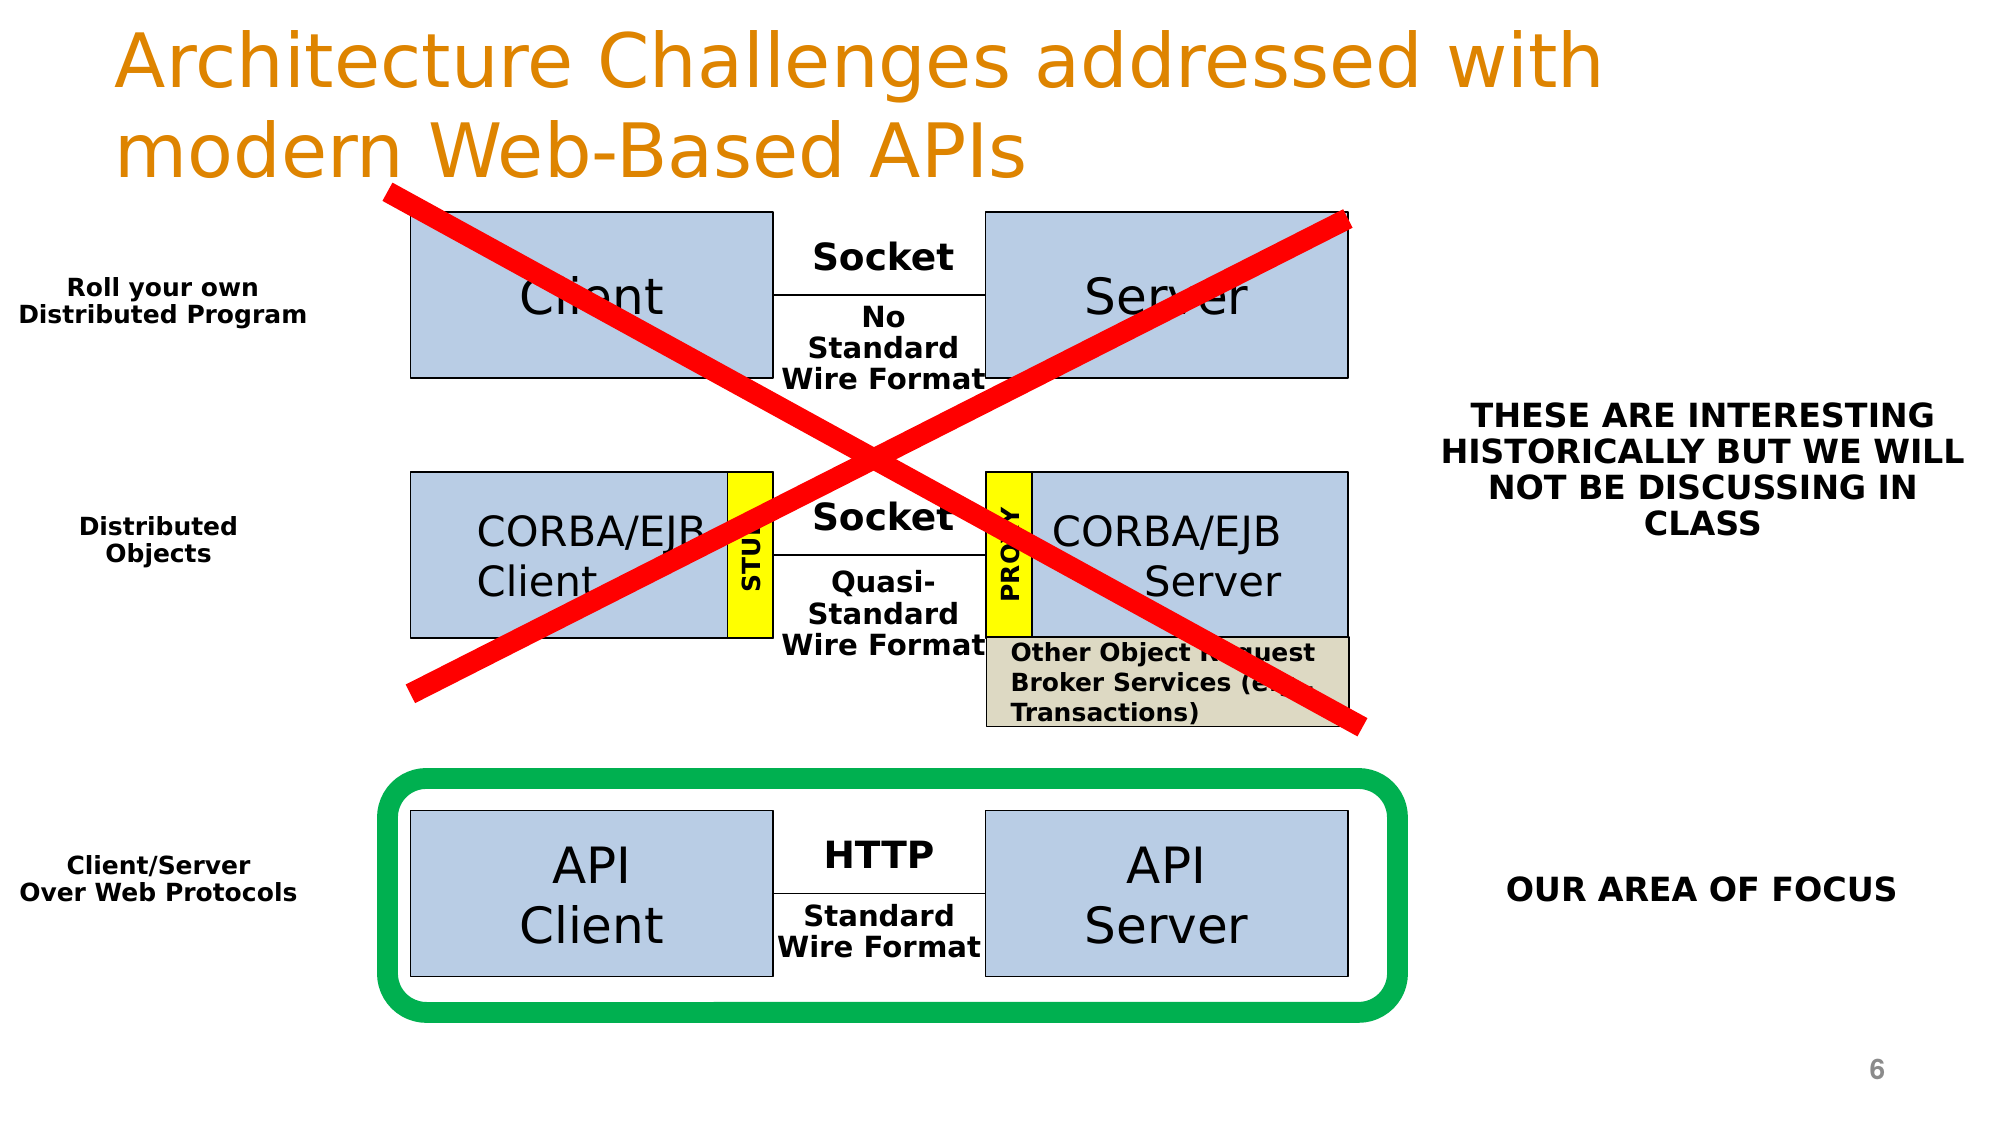

# Architecture Challenges addressed with modern Web-Based APIs
Client
Server
Socket
Roll your own
Distributed Program
No
Standard
Wire Format
THESE ARE INTERESTING HISTORICALLY BUT WE WILL NOT BE DISCUSSING IN CLASS
CORBA/EJB
Client
CORBA/EJB
Server
Socket
Distributed
Objects
PROXY
STUB
Quasi-
Standard
Wire Format
Other Object Request
Broker Services (e.g.,
Transactions)

API
Client
API
Server
HTTP
Client/Server
Over Web Protocols
OUR AREA OF FOCUS
Standard
Wire Format
6